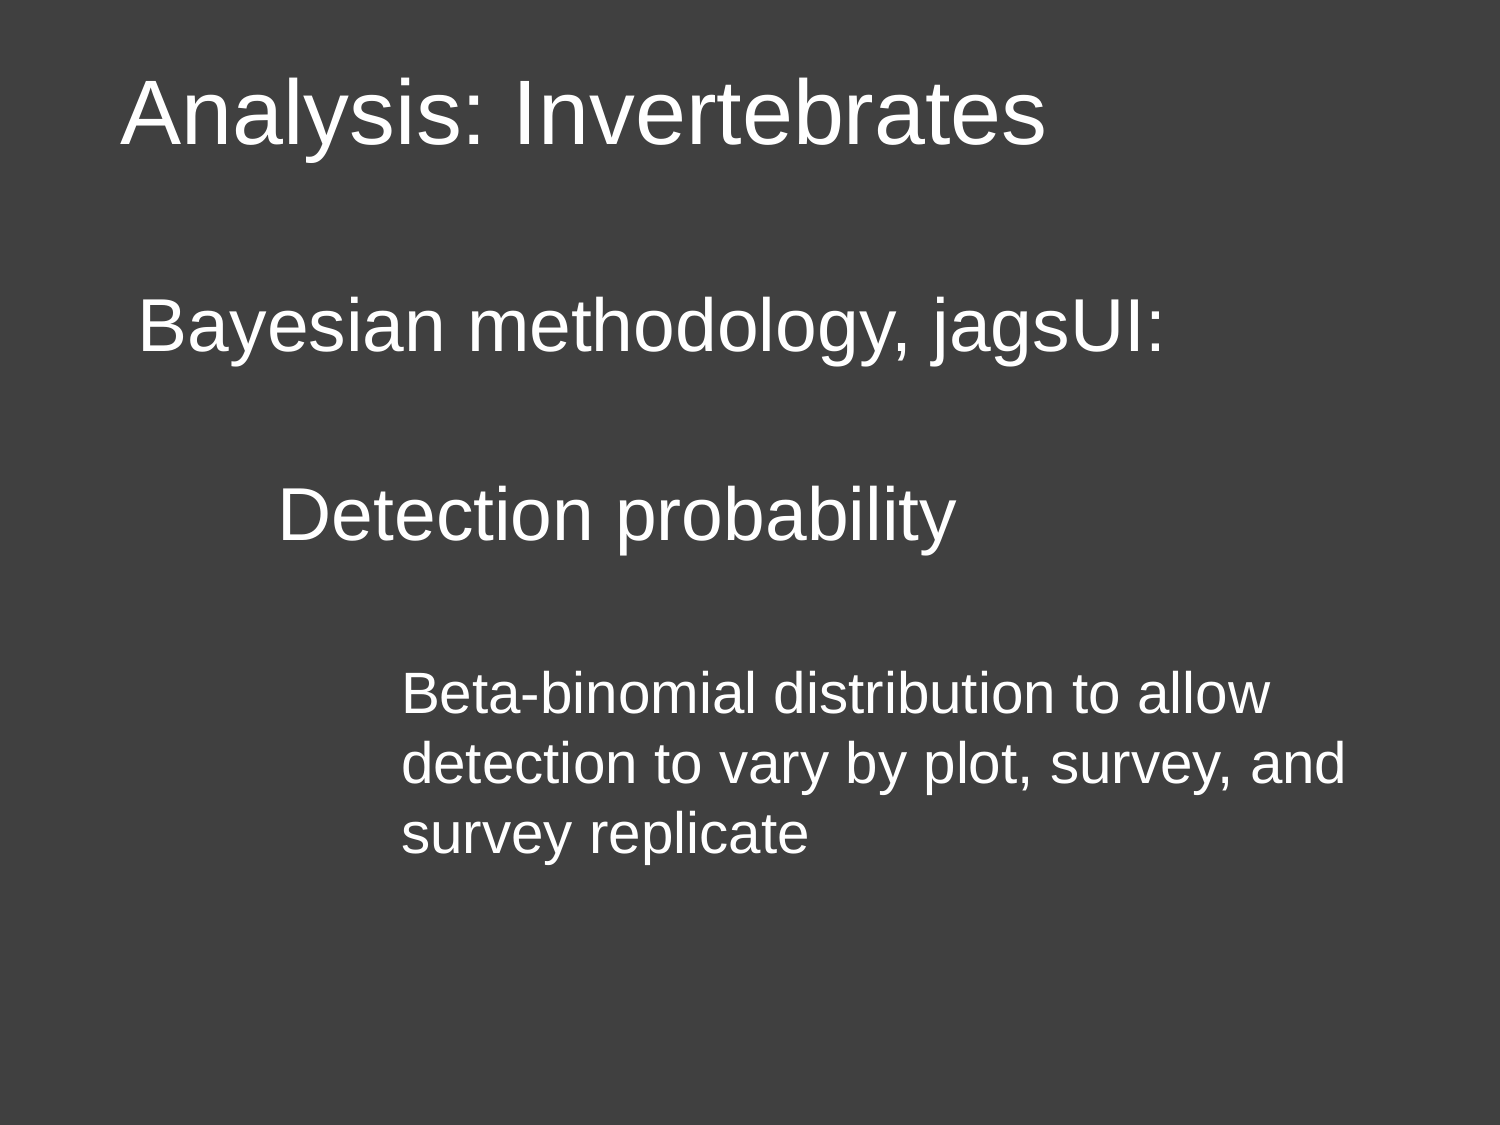

Analysis: Invertebrates
Bayesian methodology, jagsUI:
Detection probability
Beta-binomial distribution to allow detection to vary by plot, survey, and survey replicate